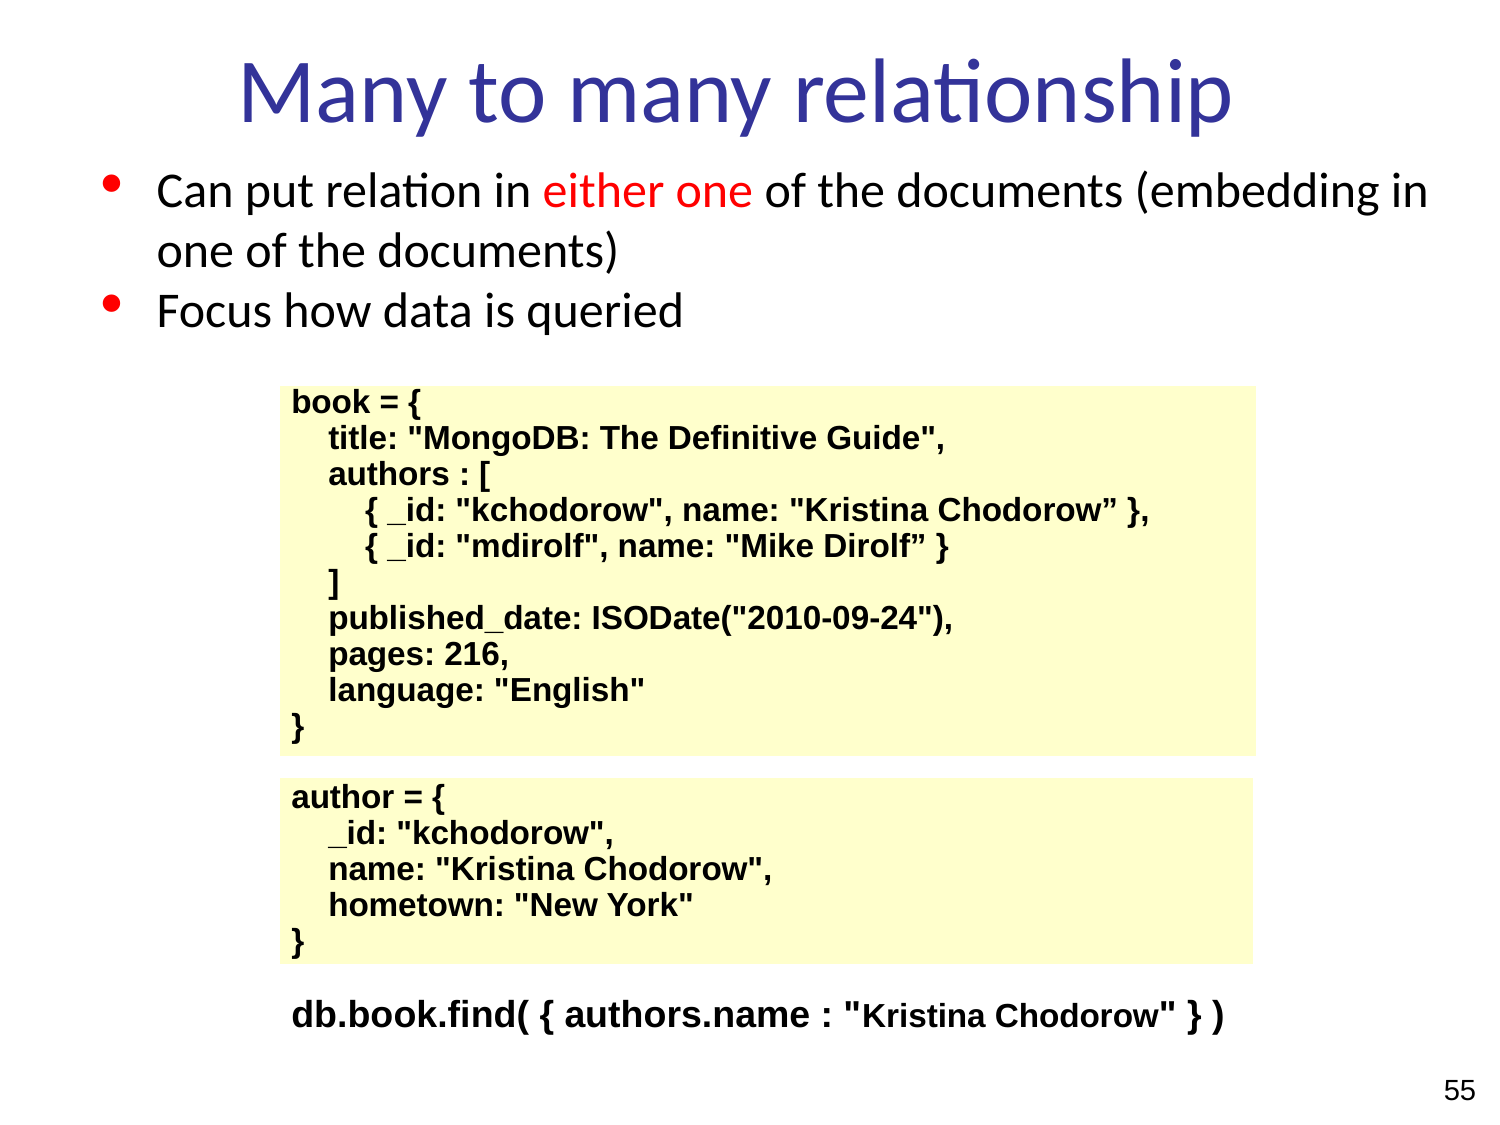

# Many to many relationship
Can put relation in either one of the documents (embedding in one of the documents)
Focus how data is queried

book = {
    title: "MongoDB: The Definitive Guide",
    authors : [
        { _id: "kchodorow", name: "Kristina Chodorow” },
        { _id: "mdirolf", name: "Mike Dirolf” }
    ]
    published_date: ISODate("2010-09-24"),
    pages: 216,
    language: "English"
}

author = {
    _id: "kchodorow",
    name: "Kristina Chodorow",
    hometown: "New York"
}

db.book.find( { authors.name : "Kristina Chodorow" } )

55